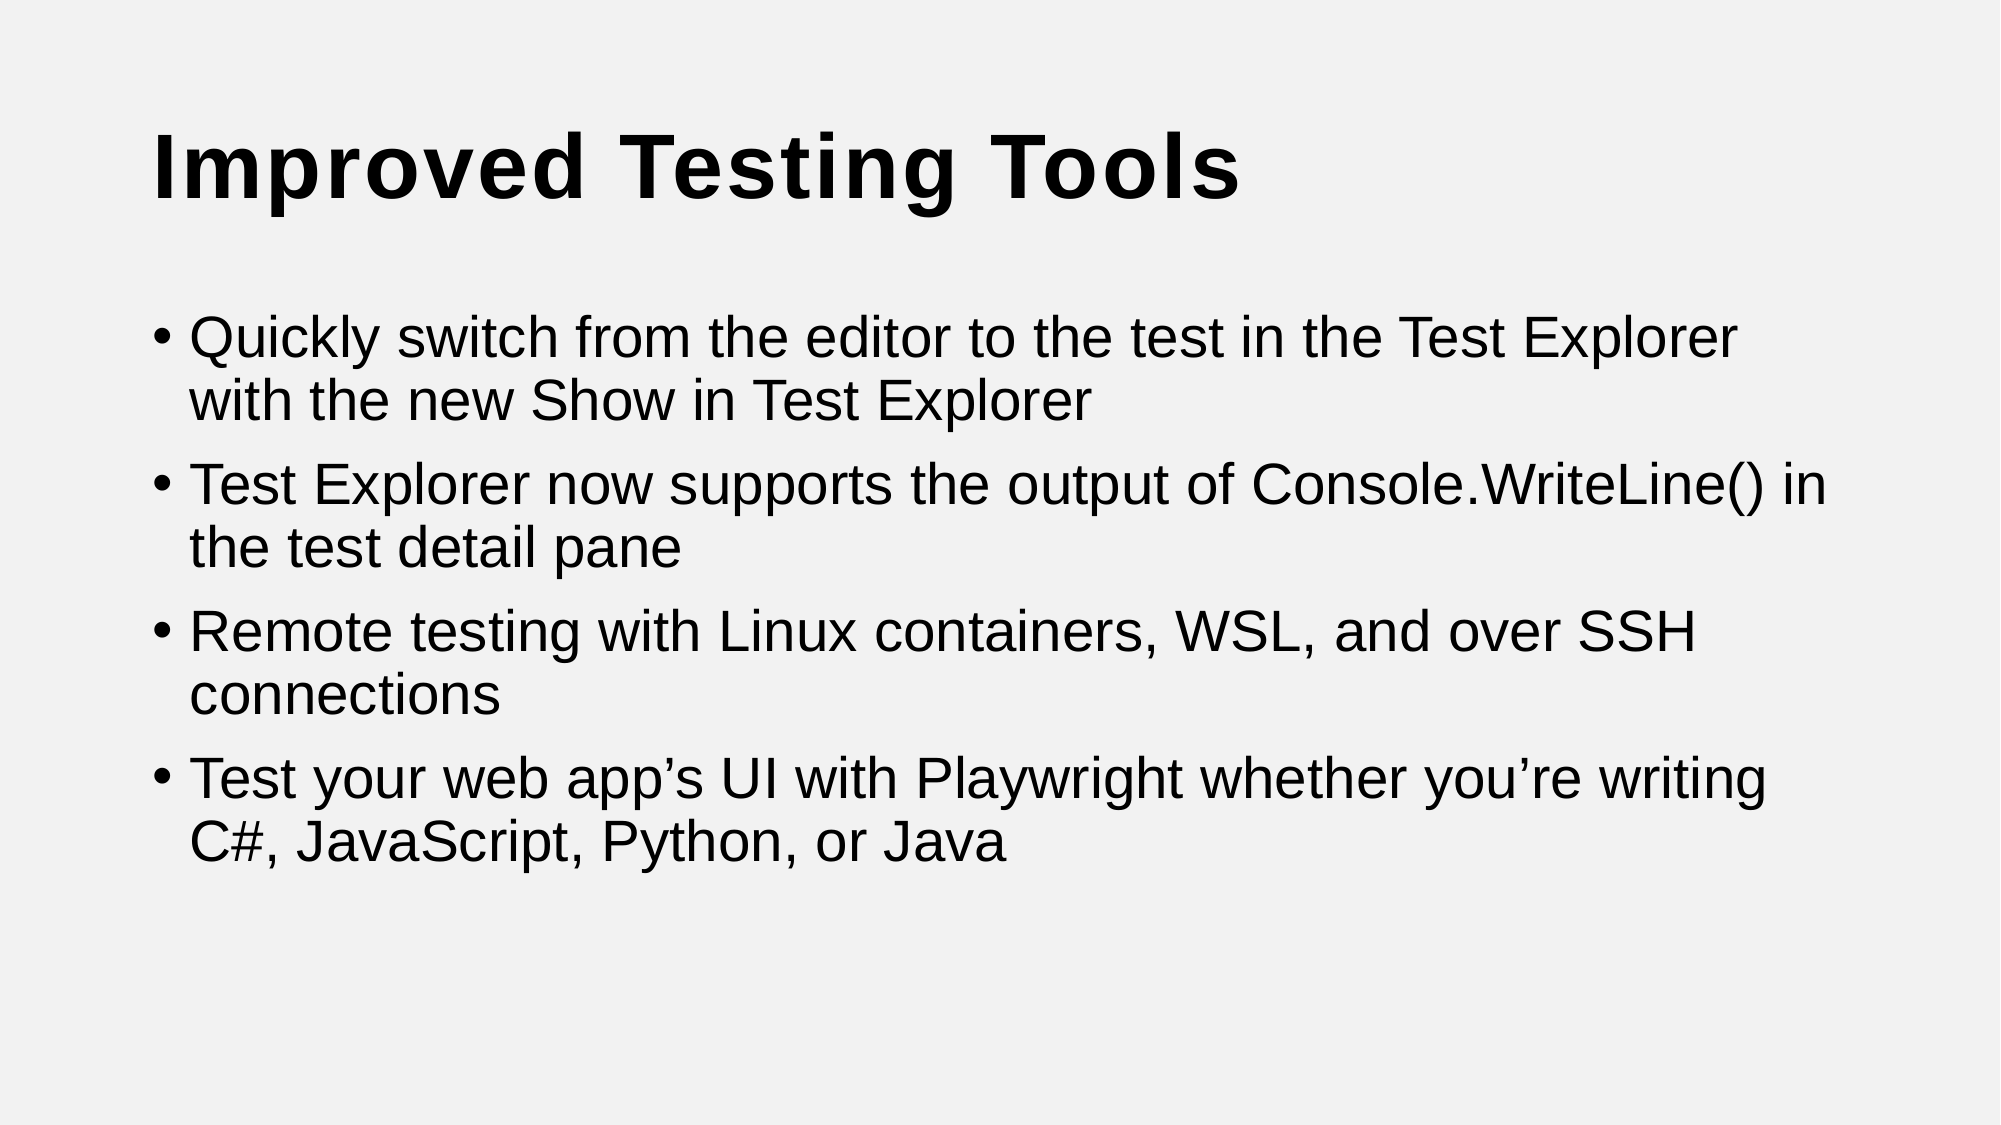

# Improved Testing Tools
Quickly switch from the editor to the test in the Test Explorer with the new Show in Test Explorer
Test Explorer now supports the output of Console.WriteLine() in the test detail pane
Remote testing with Linux containers, WSL, and over SSH connections
Test your web app’s UI with Playwright whether you’re writing C#, JavaScript, Python, or Java